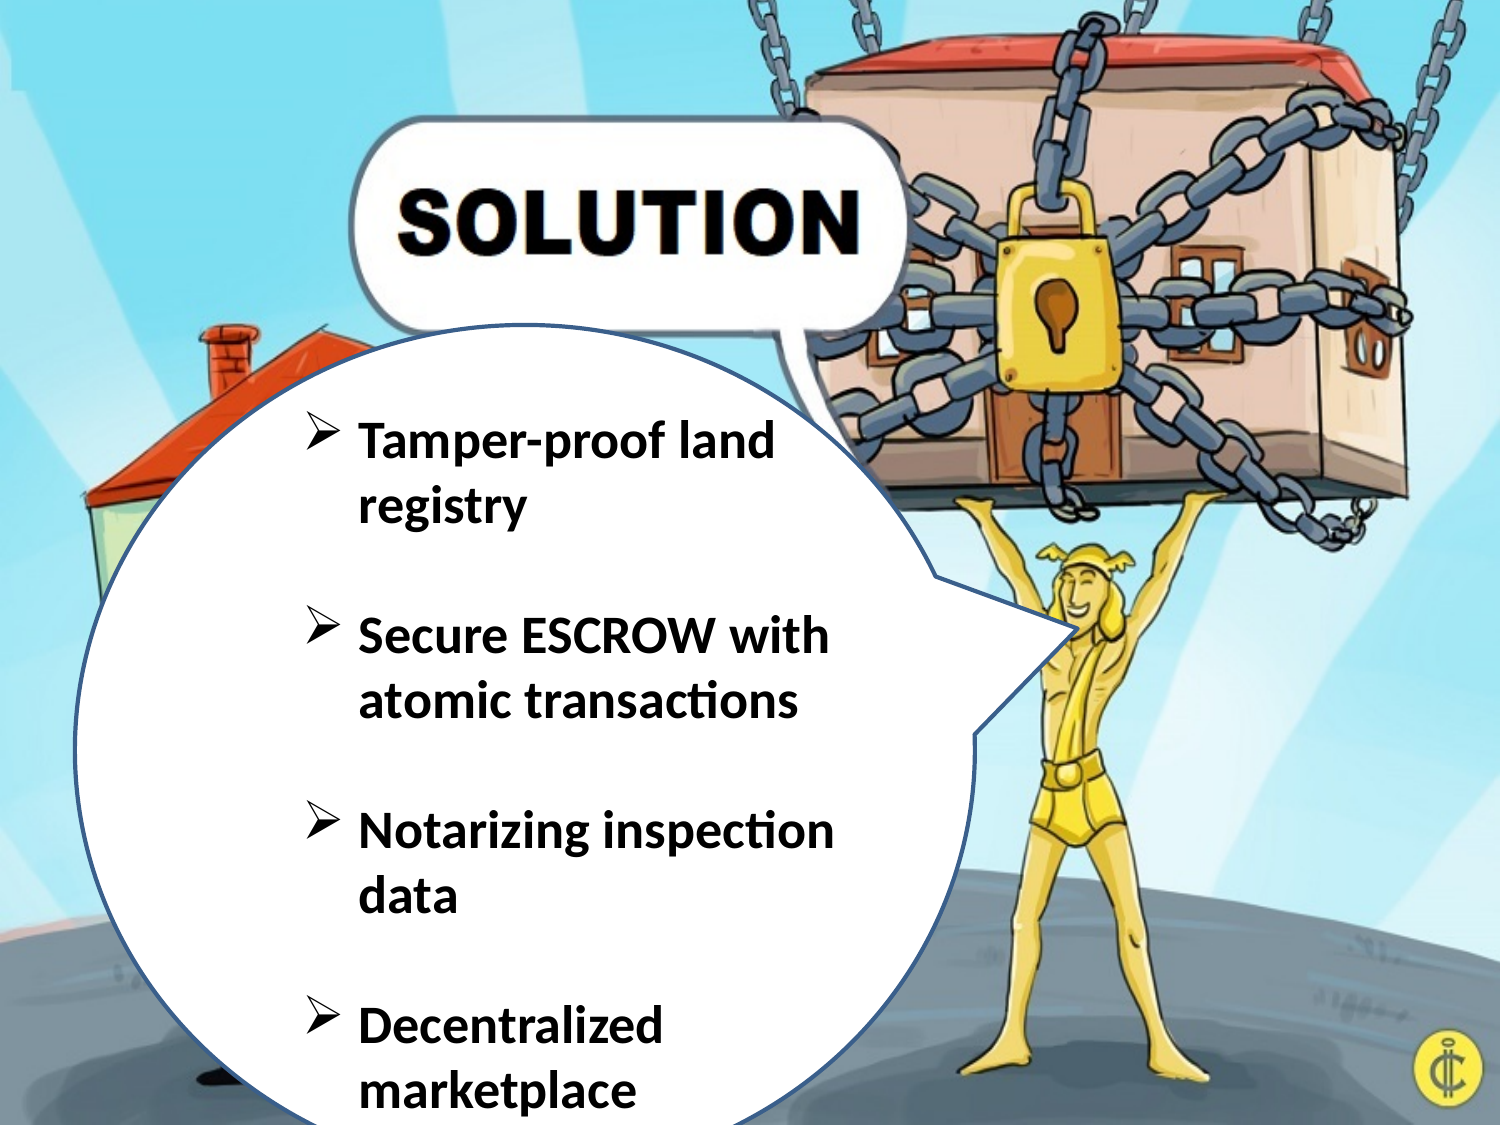

Tamper-proof land registry

Secure ESCROW with atomic transactions

Notarizing inspection data

Decentralized marketplace